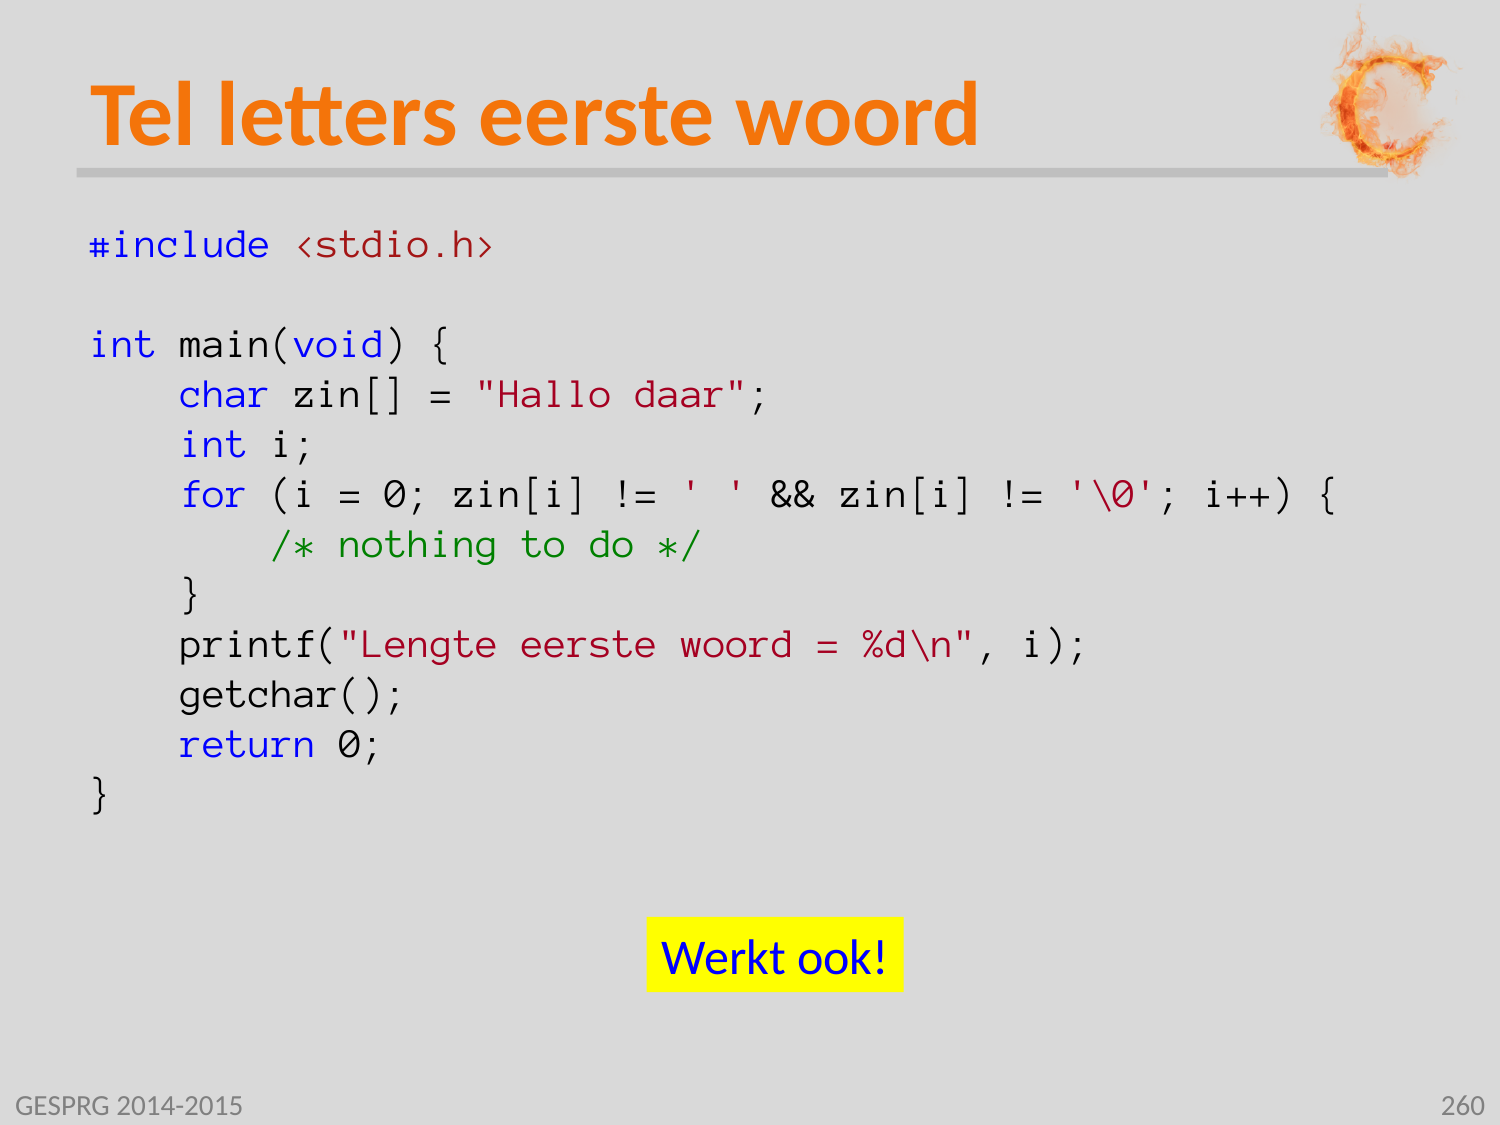

# Tel letters eerste woord
#include <stdio.h>

int main(void) {
    char zin[] = "Hallo daar";
    int i;
    for (i = 0; zin[i] != ' ' && zin[i] != '\0'; i++) {
        /* nothing to do */
    }
    printf("Lengte eerste woord = %d\n", i);
    getchar();
    return 0;
}

Werkt ook!
GESPRG 2014-2015
260